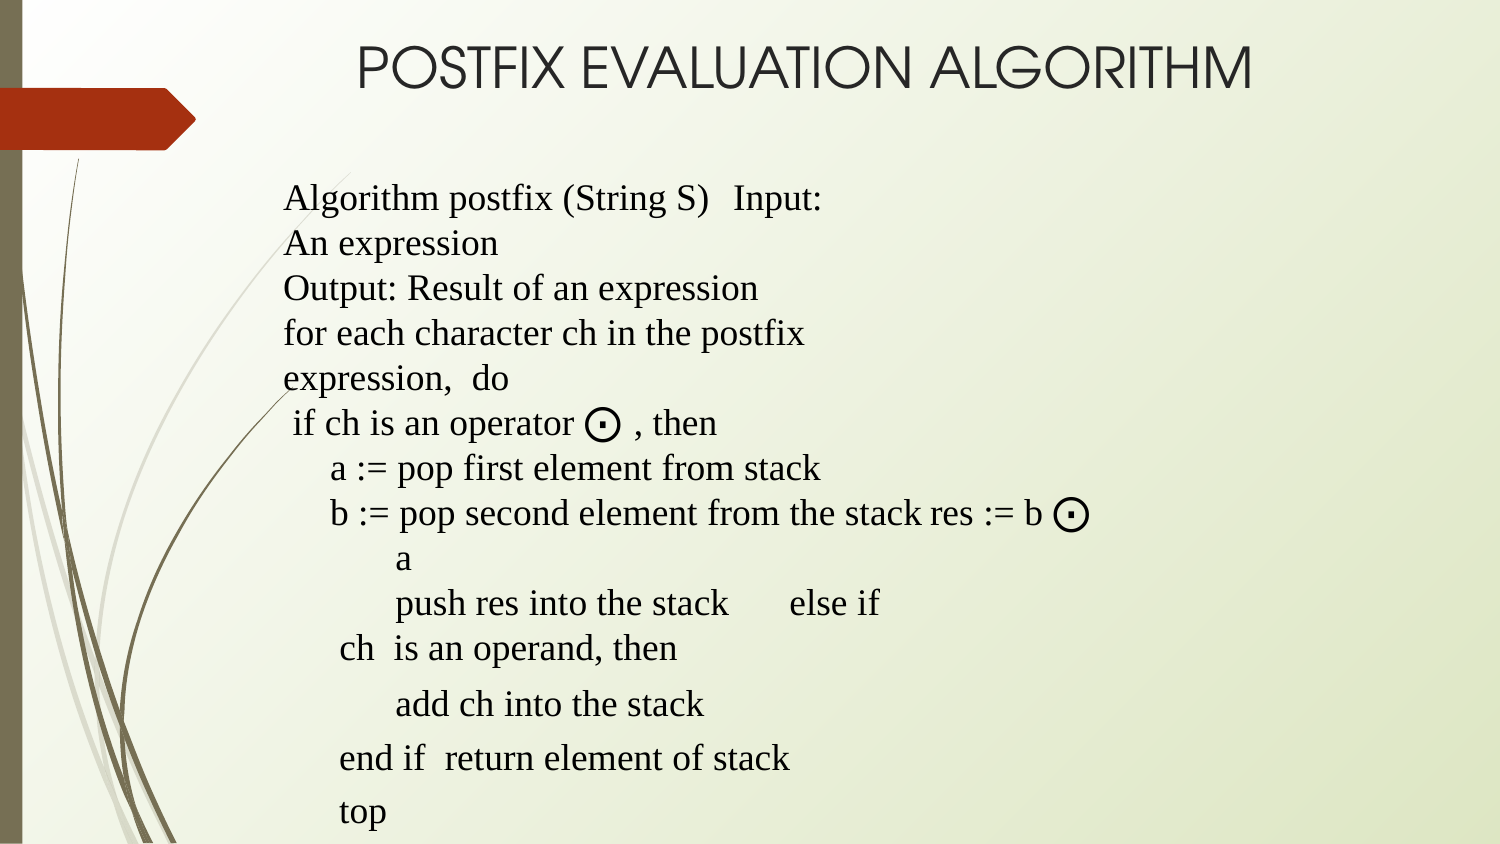

# POSTFIX EVALUATION ALGORITHM
Algorithm postfix (String S)	Input:
An expression
Output: Result of an expression
for each character ch in the postfix expression,  do
if ch is an operator ⨀ , then
a := pop first element from stack
b := pop second element from the stack	res := b ⨀
a
push res into the stack	else if ch  is an operand, then
add ch into the stack	end if  return element of stack top
End Procedure